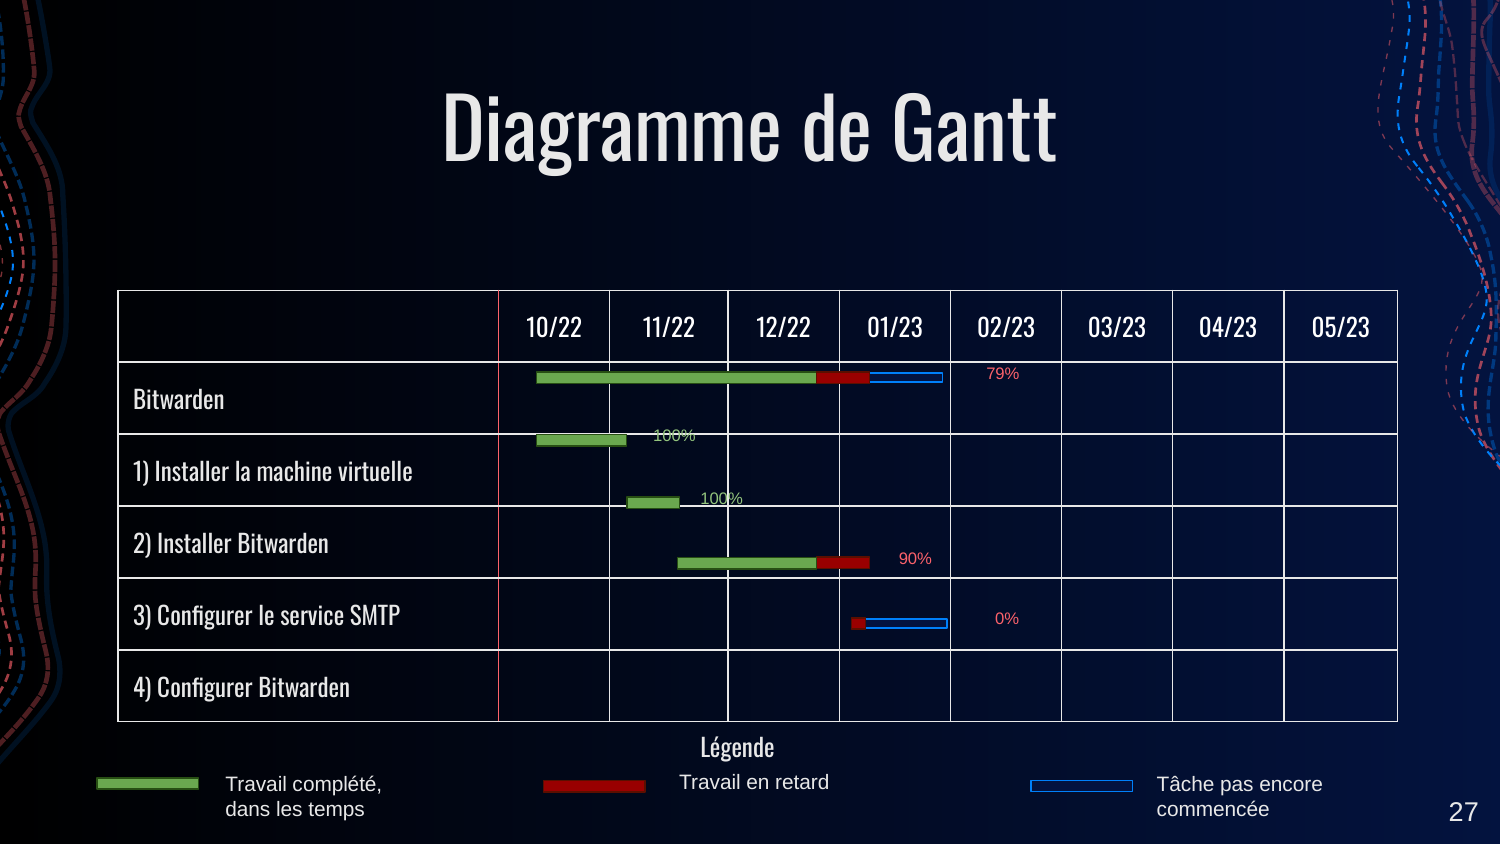

# Diagramme de Gantt
|  | 10/22 | 11/22 | 12/22 | 01/23 | 02/23 | 03/23 | 04/23 | 05/23 |
| --- | --- | --- | --- | --- | --- | --- | --- | --- |
| Bitwarden |  |  |  |  |  |  |  |  |
| 1) Installer la machine virtuelle |  |  |  |  |  |  |  |  |
| 2) Installer Bitwarden |  |  |  |  |  |  |  |  |
| 3) Configurer le service SMTP |  |  |  |  |  |  |  |  |
| 4) Configurer Bitwarden |  |  |  |  |  |  |  |  |
79%

100%

100%

90%

0%

Légende
Travail complété,
dans les temps
Travail en retard
Tâche pas encore commencée

27